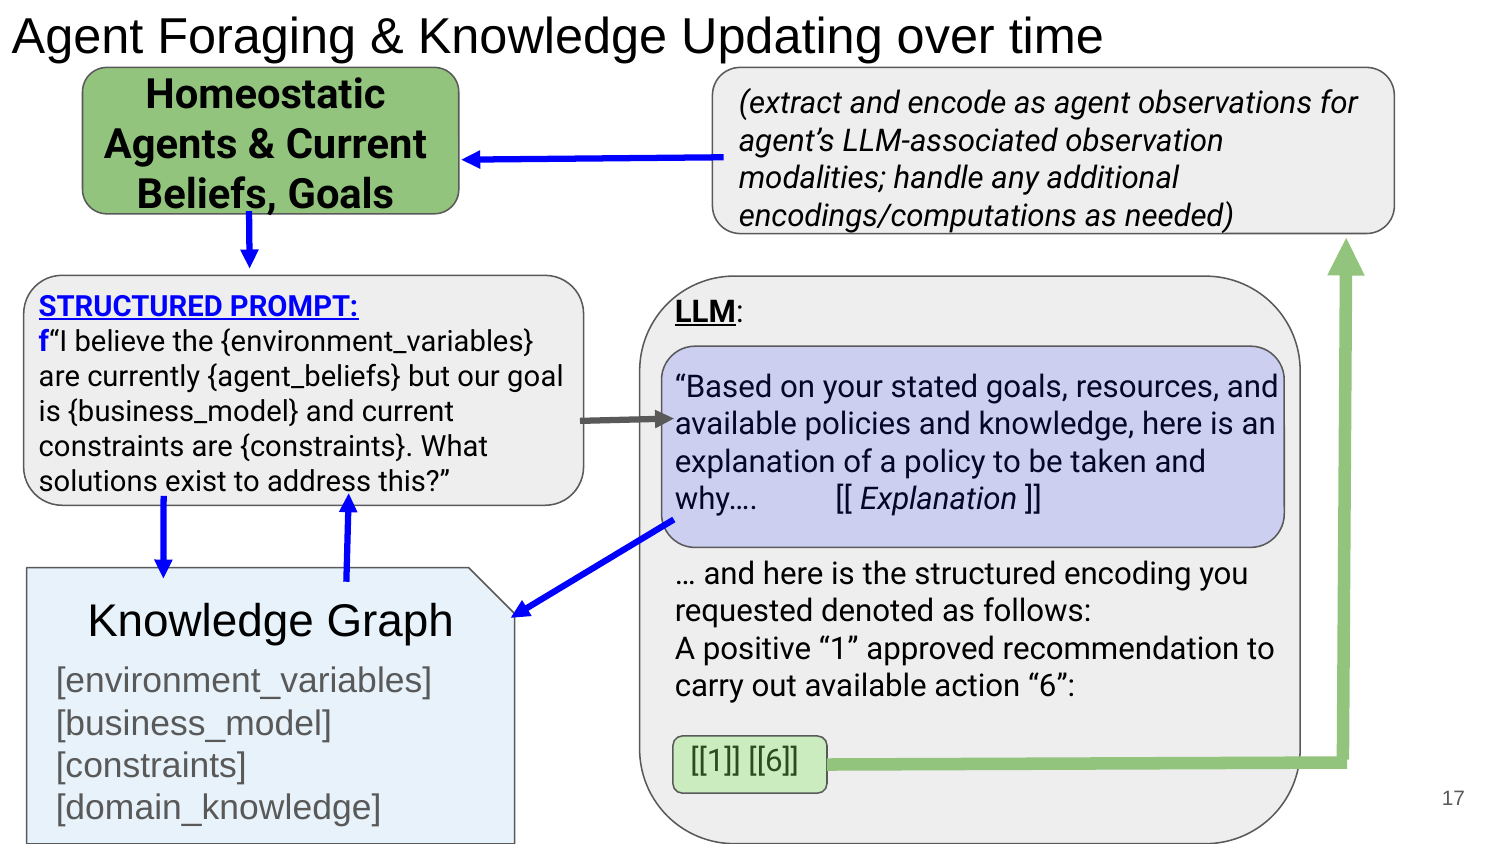

# Agent Foraging & Knowledge Updating over time
Homeostatic Agents & Current Beliefs, Goals

(extract and encode as agent observations for agent’s LLM-associated observation modalities; handle any additional encodings/computations as needed)
STRUCTURED PROMPT:
f“I believe the {environment_variables} are currently {agent_beliefs} but our goal is {business_model} and current constraints are {constraints}. What solutions exist to address this?”

LLM:

“Based on your stated goals, resources, and available policies and knowledge, here is an explanation of a policy to be taken and why….          [[ Explanation ]]

… and here is the structured encoding you requested denoted as follows:
A positive “1” approved recommendation to carry out available action “6”:

  [[1]] [[6]]

Knowledge Graph
[environment_variables]
[business_model]
[constraints]
[domain_knowledge]

17